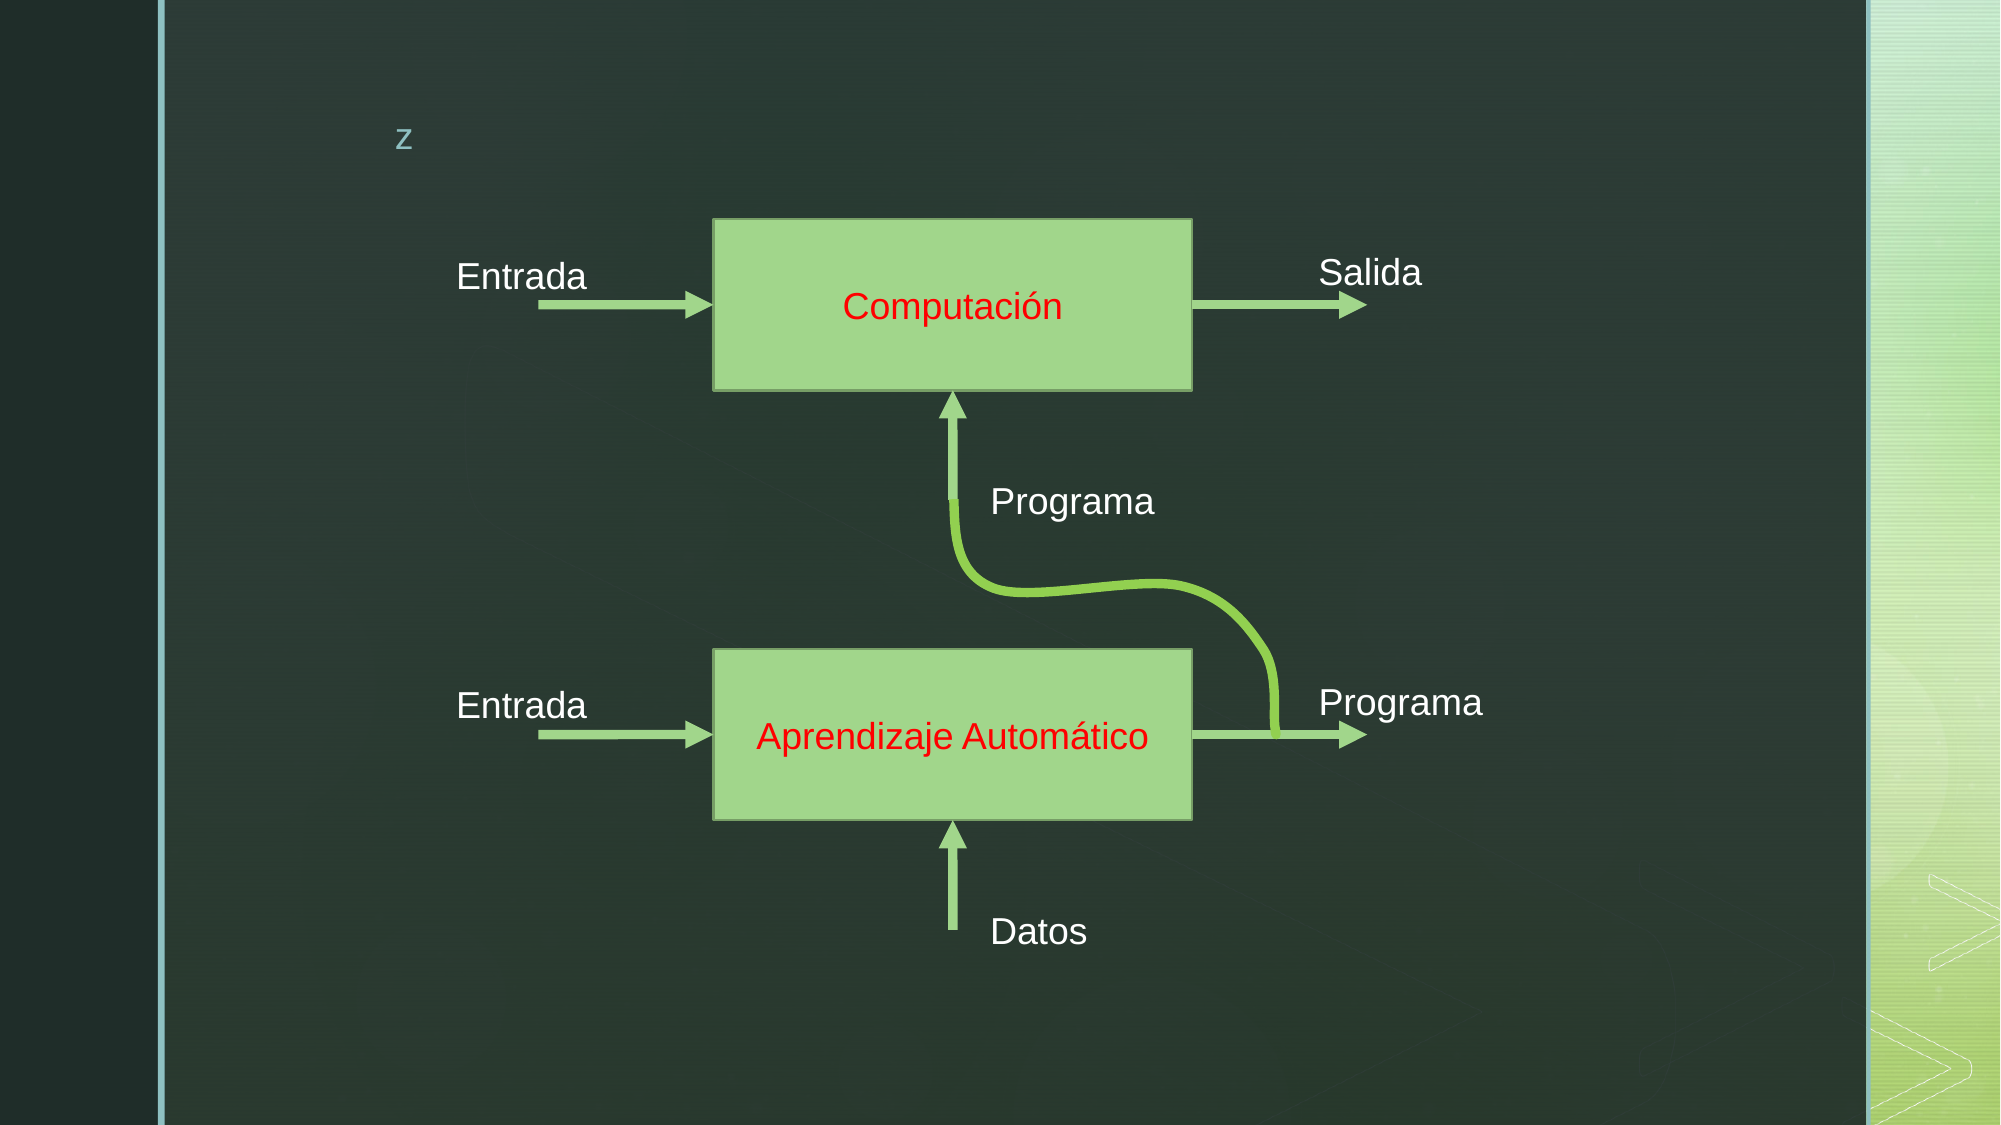

Computación
Salida
Entrada
Programa

Aprendizaje Automático
Programa
Entrada
Datos